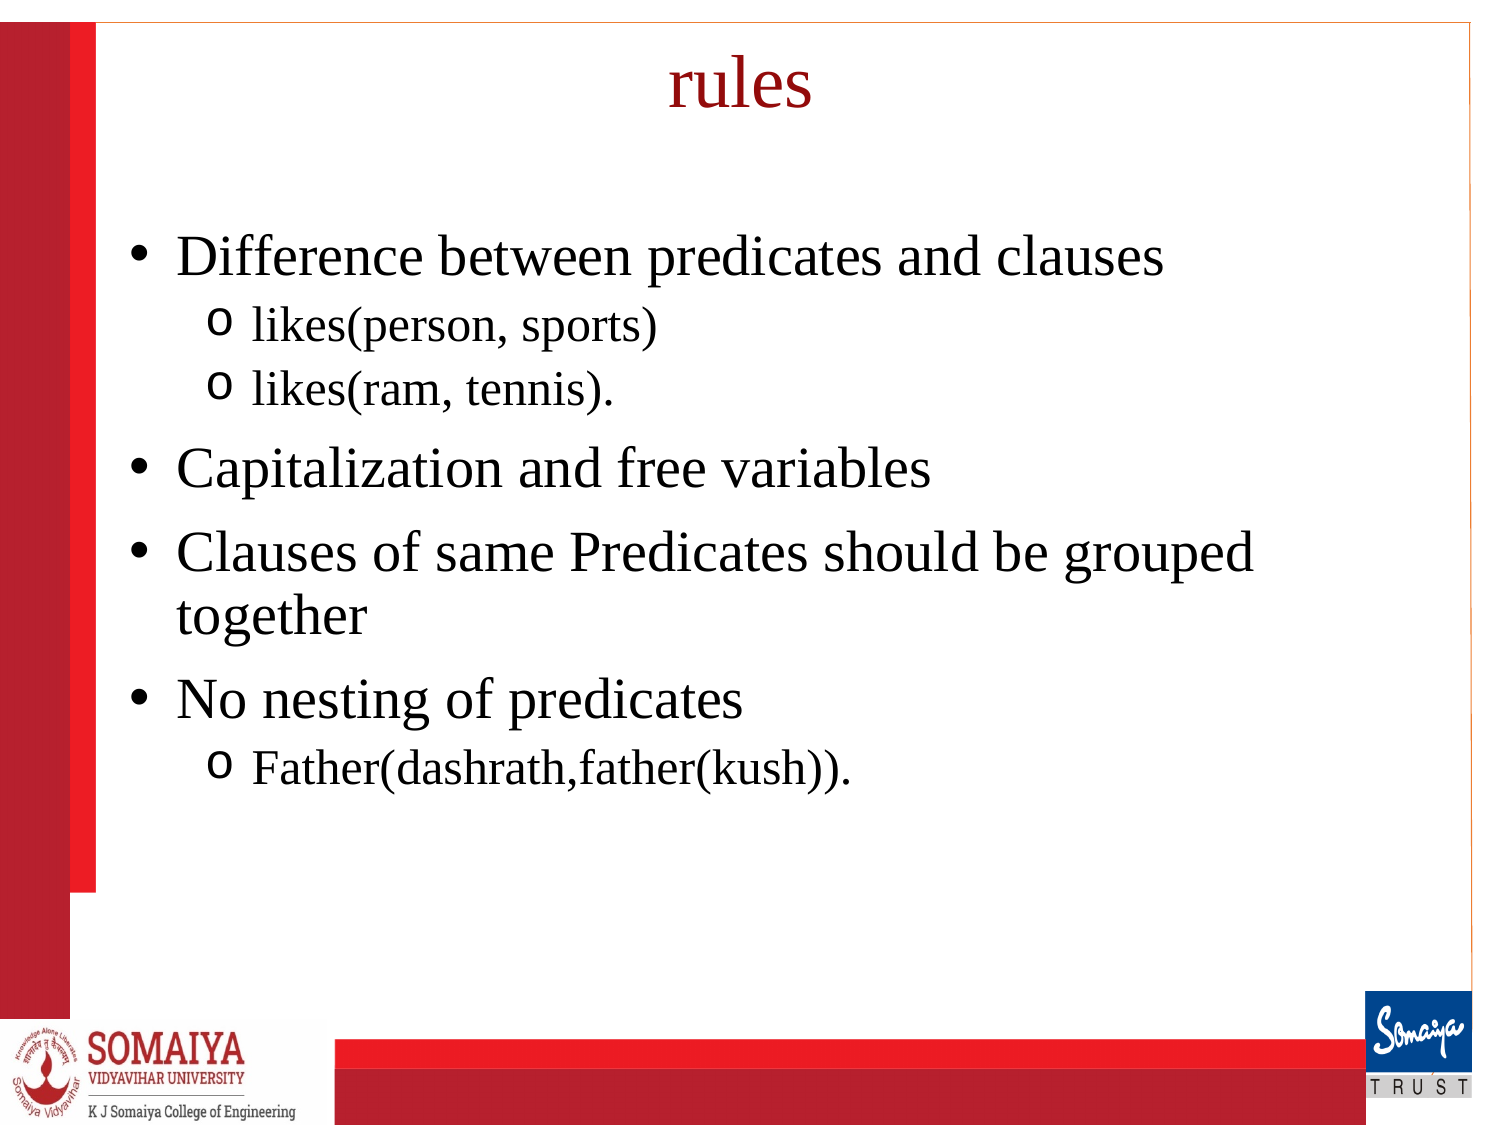

# rules
Difference between predicates and clauses
likes(person, sports)
likes(ram, tennis).
Capitalization and free variables
Clauses of same Predicates should be grouped together
No nesting of predicates
Father(dashrath,father(kush)).